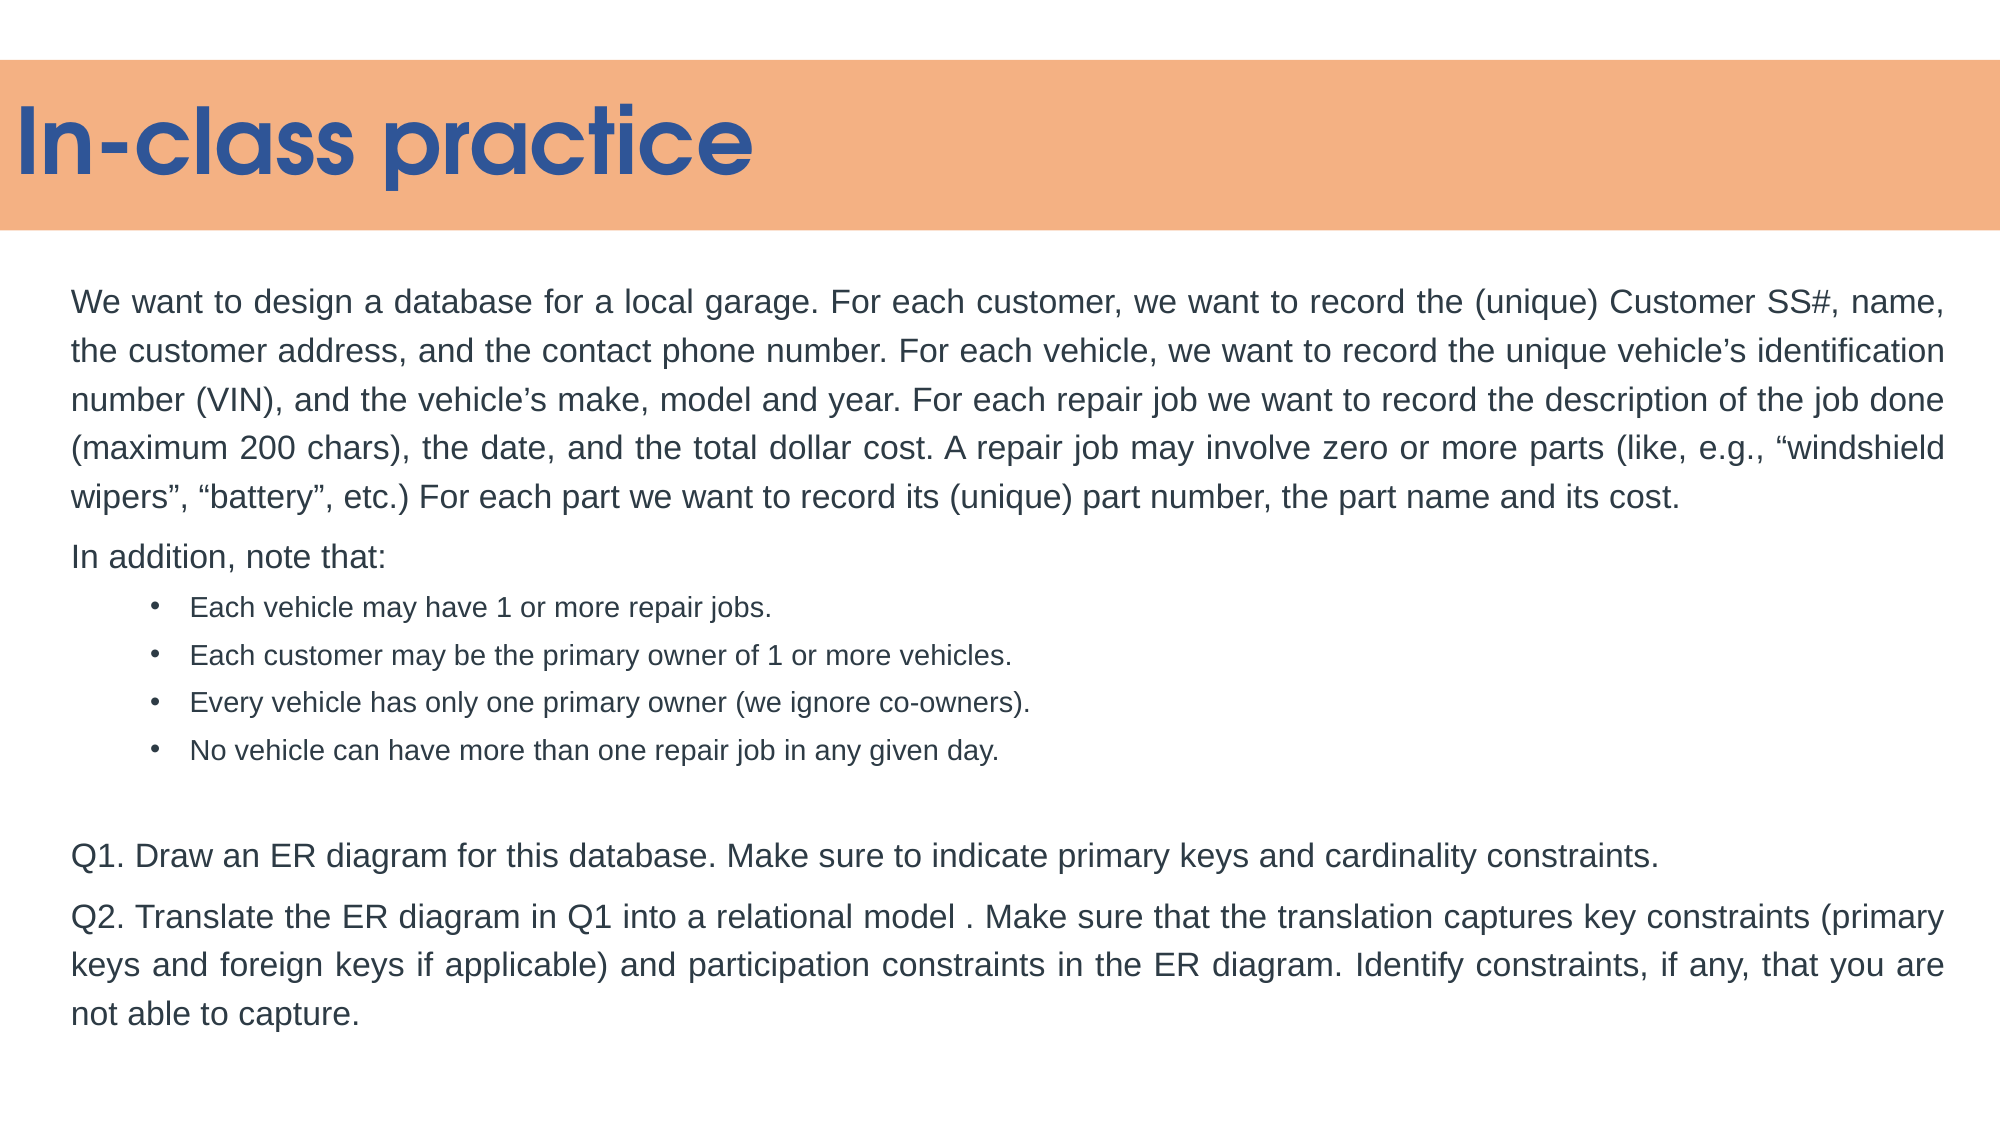

# In-class practice
We want to design a database for a local garage. For each customer, we want to record the (unique) Customer SS#, name, the customer address, and the contact phone number. For each vehicle, we want to record the unique vehicle’s identification number (VIN), and the vehicle’s make, model and year. For each repair job we want to record the description of the job done (maximum 200 chars), the date, and the total dollar cost. A repair job may involve zero or more parts (like, e.g., “windshield wipers”, “battery”, etc.) For each part we want to record its (unique) part number, the part name and its cost.
In addition, note that:
Each vehicle may have 1 or more repair jobs.
Each customer may be the primary owner of 1 or more vehicles.
Every vehicle has only one primary owner (we ignore co-owners).
No vehicle can have more than one repair job in any given day.

Q1. Draw an ER diagram for this database. Make sure to indicate primary keys and cardinality constraints.
Q2. Translate the ER diagram in Q1 into a relational model . Make sure that the translation captures key constraints (primary keys and foreign keys if applicable) and participation constraints in the ER diagram. Identify constraints, if any, that you are not able to capture.